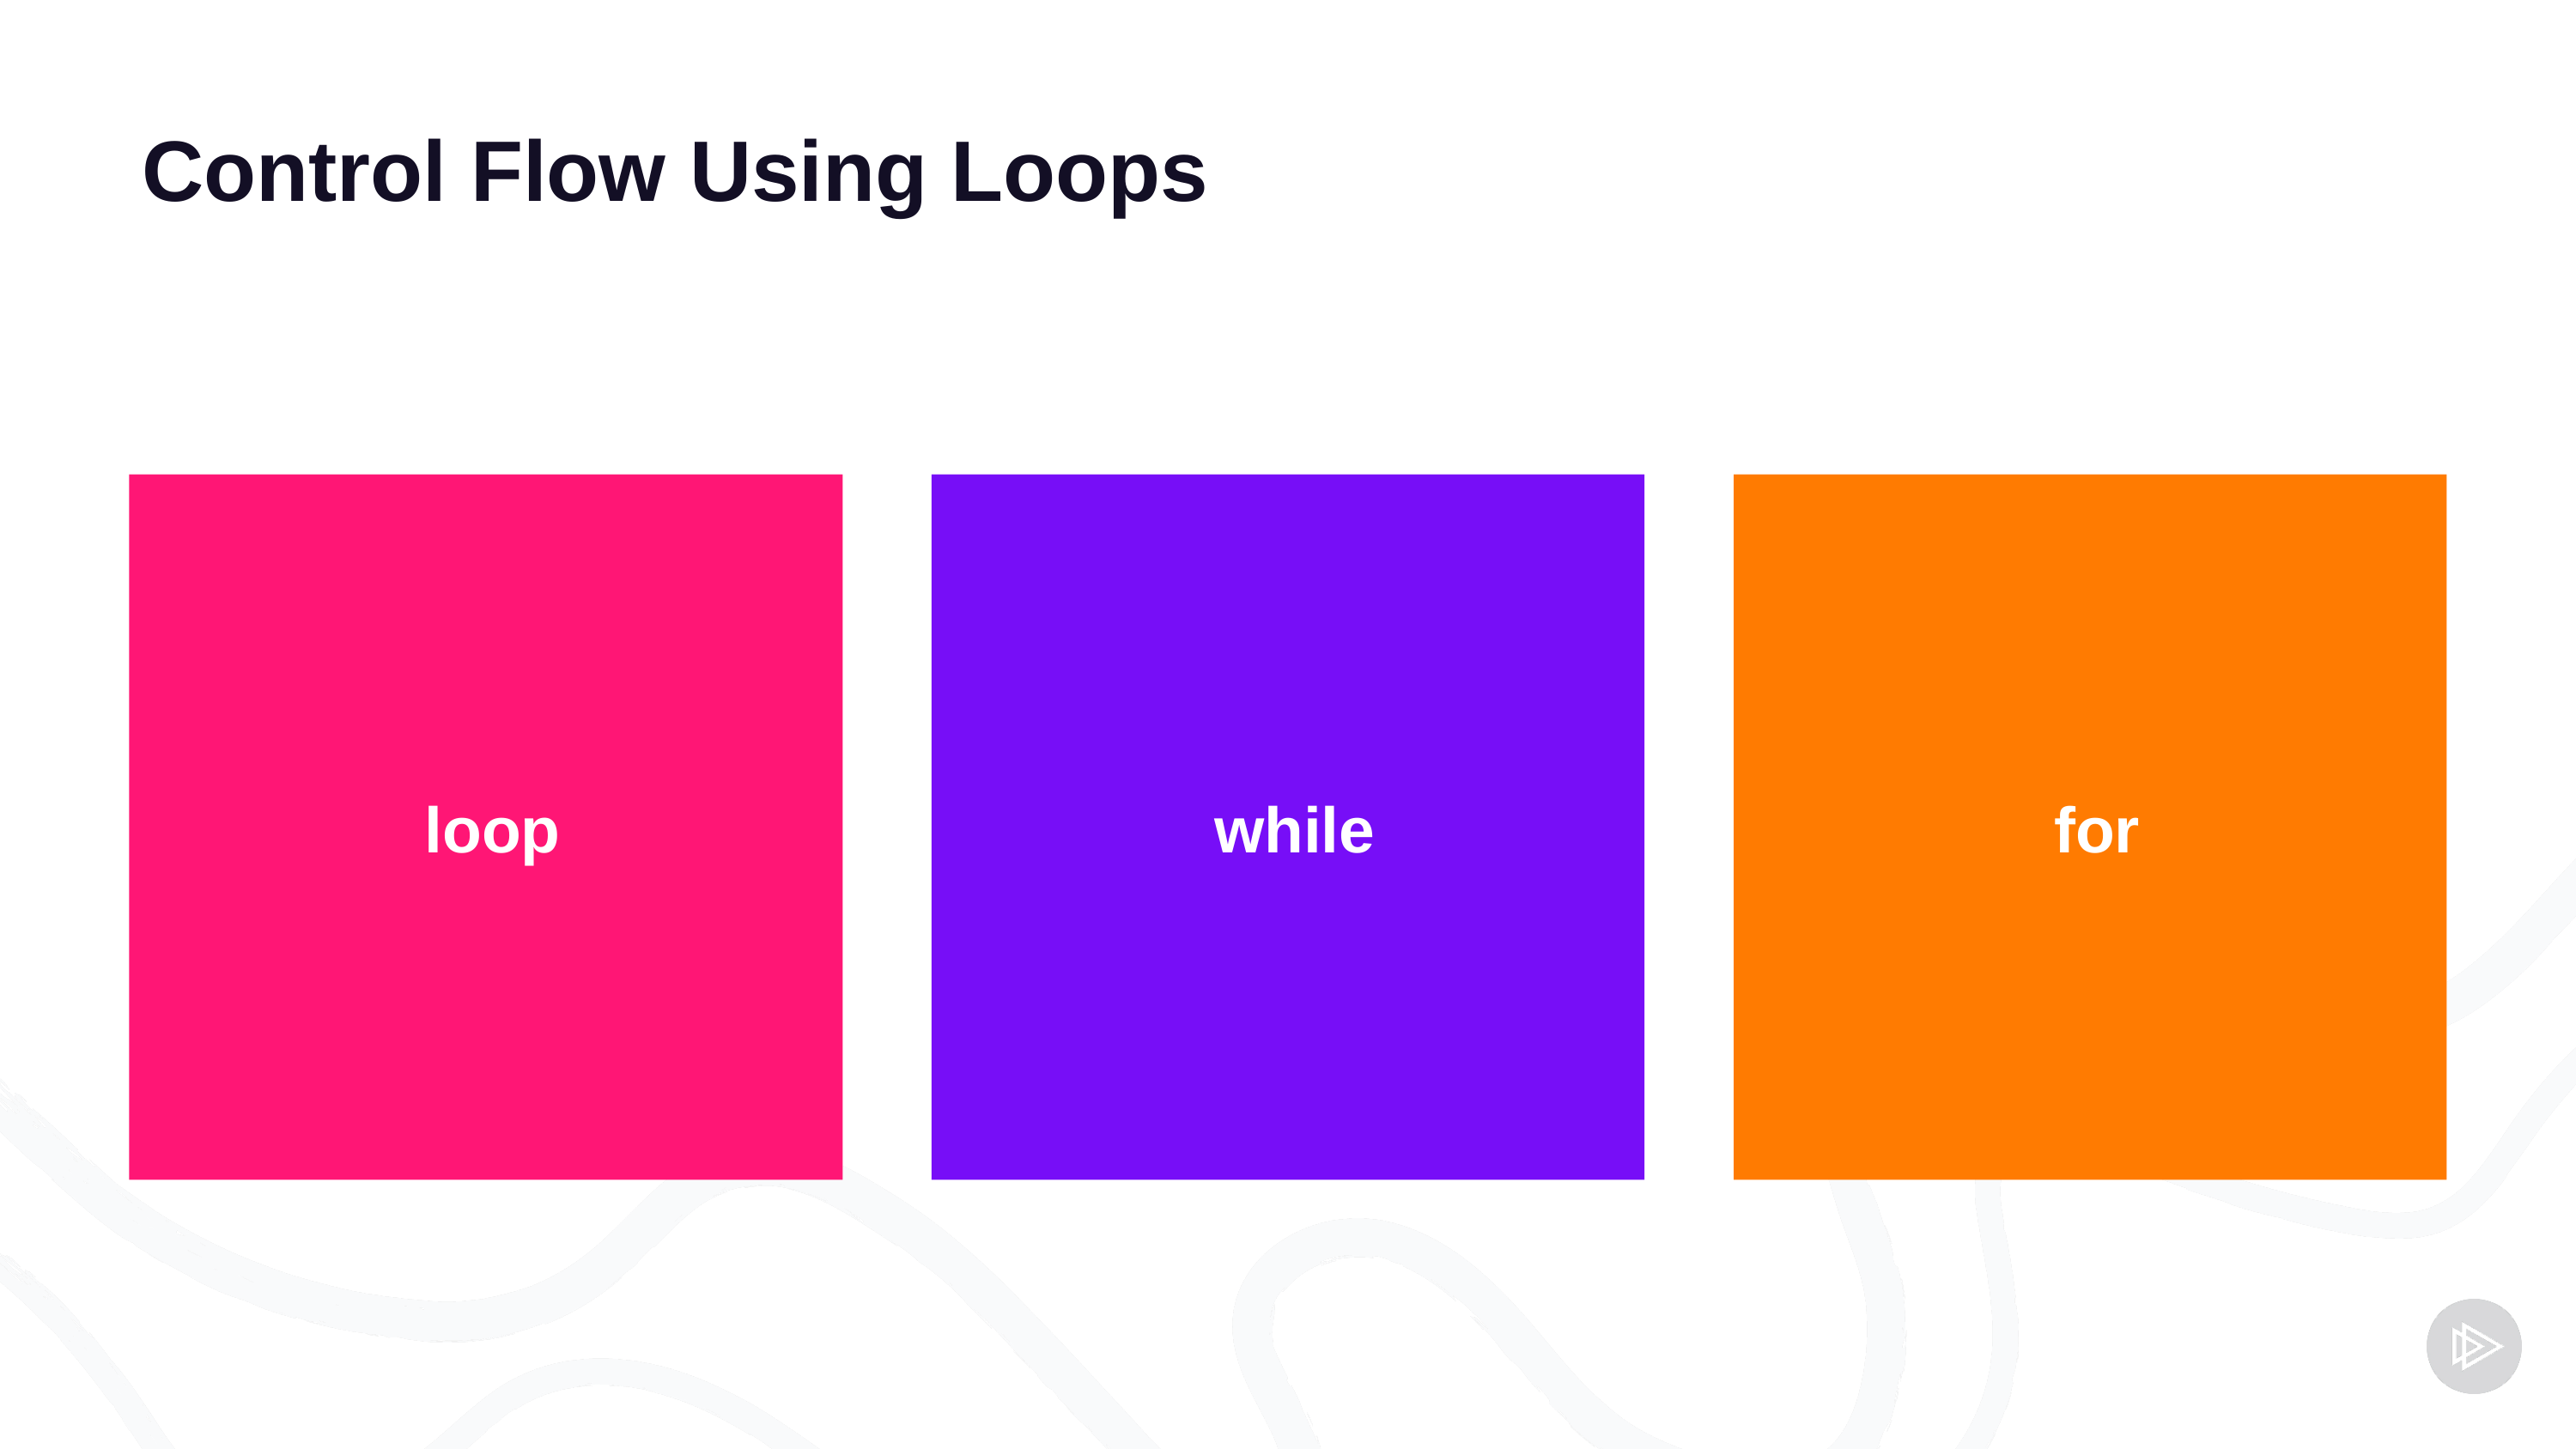

# Control Flow Using Loops
loop
while
for